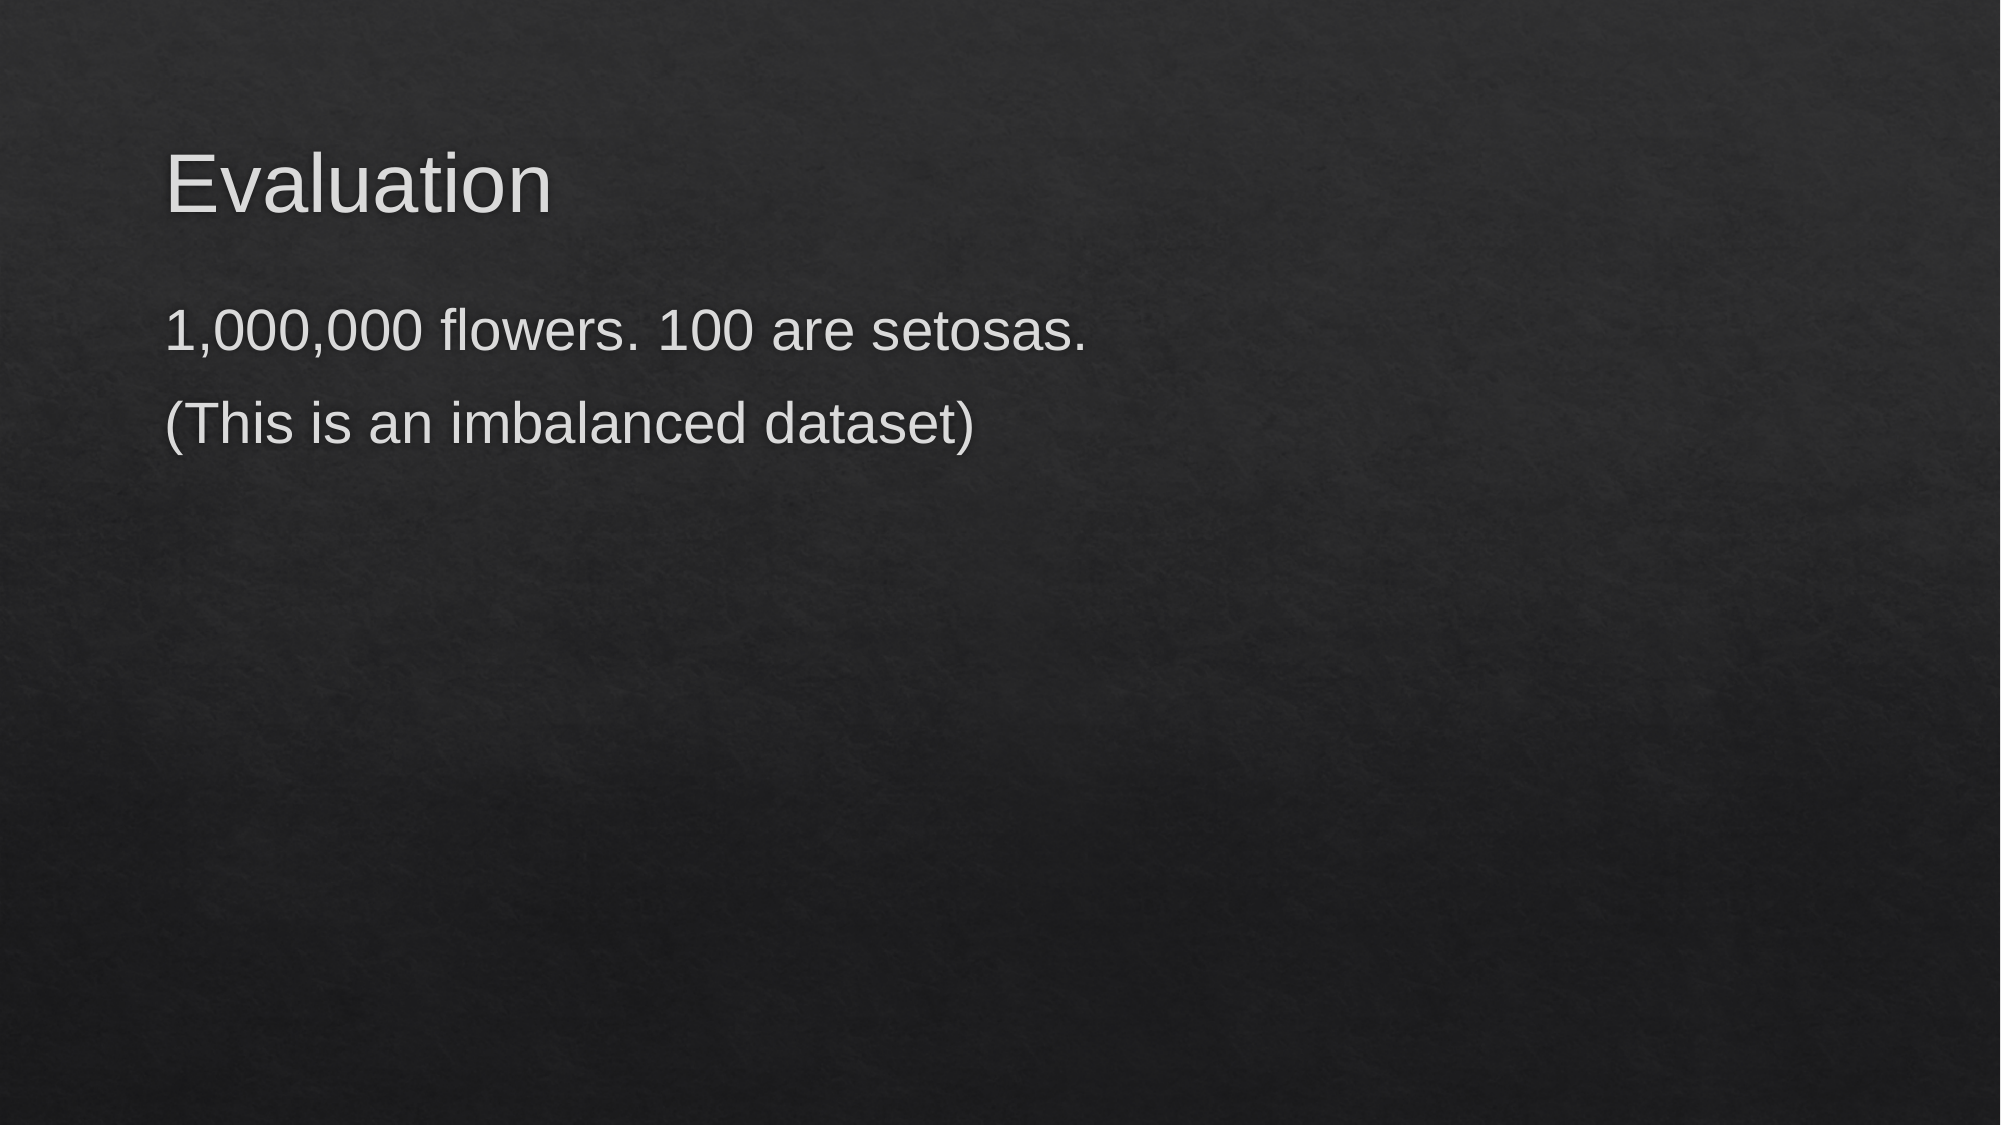

# Evaluation
1,000,000 flowers. 100 are setosas.
(This is an imbalanced dataset)